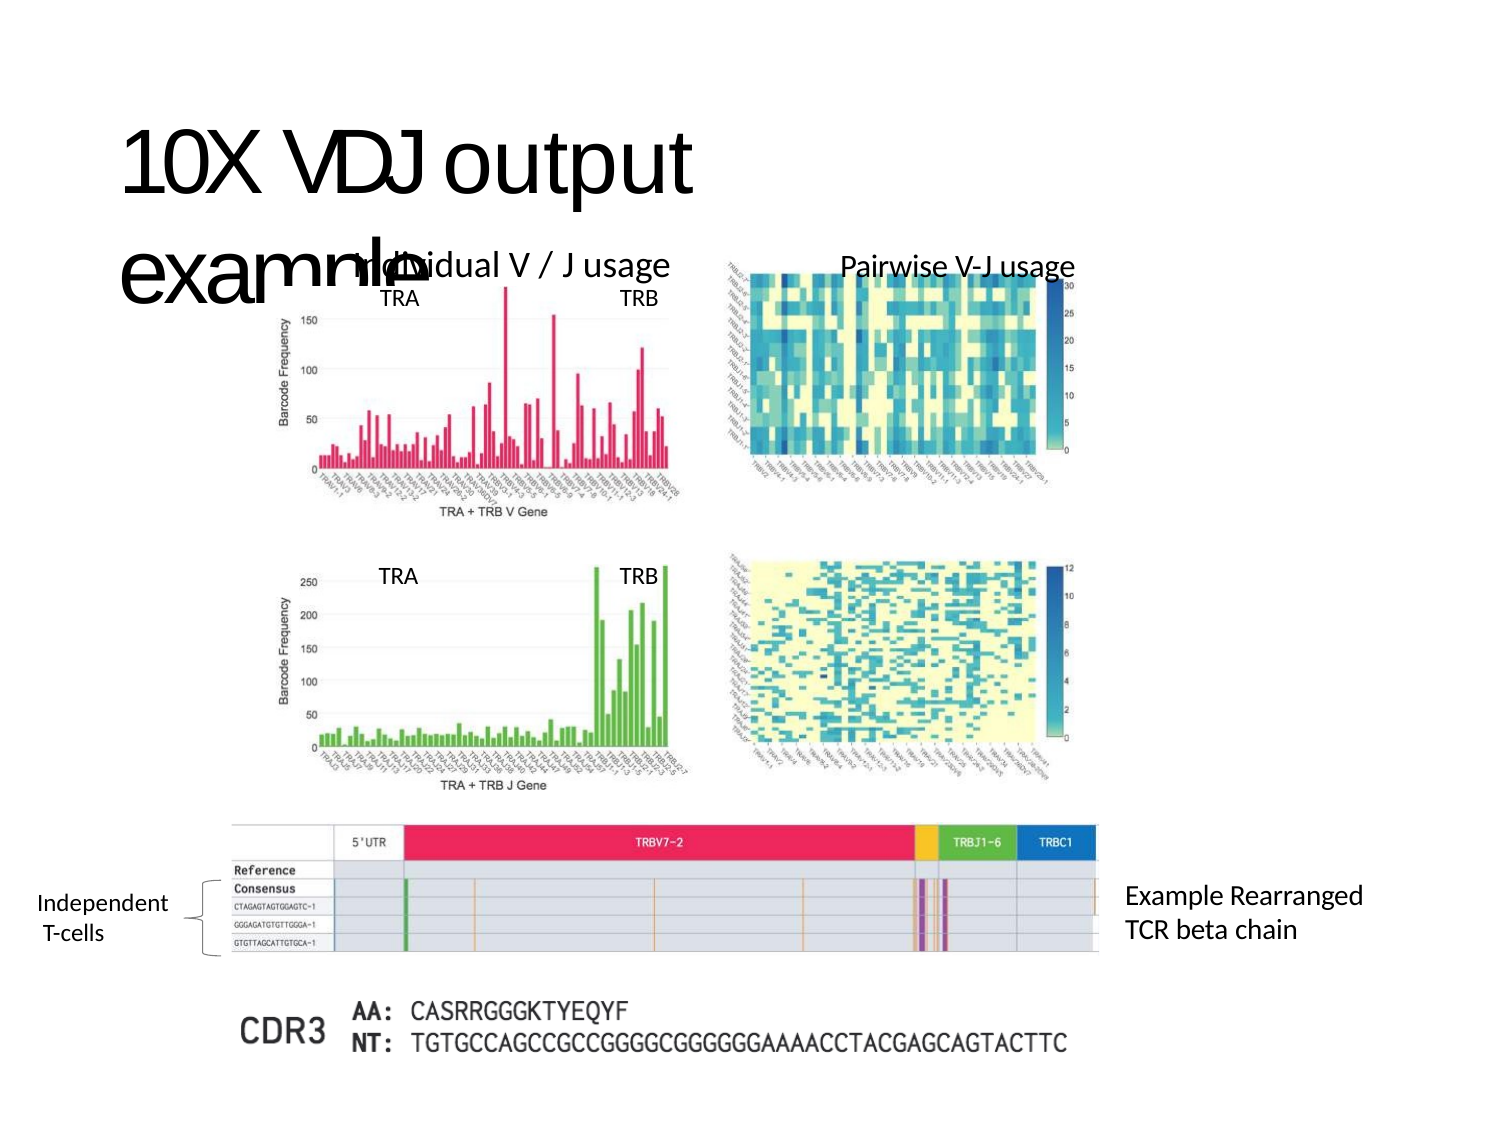

# 10X VDJ output example
Individual V / J usage	Pairwise V-J usage

TRA	TRB

TRA	TRB

Example Rearranged  TCR beta chain

Independent  T-cells